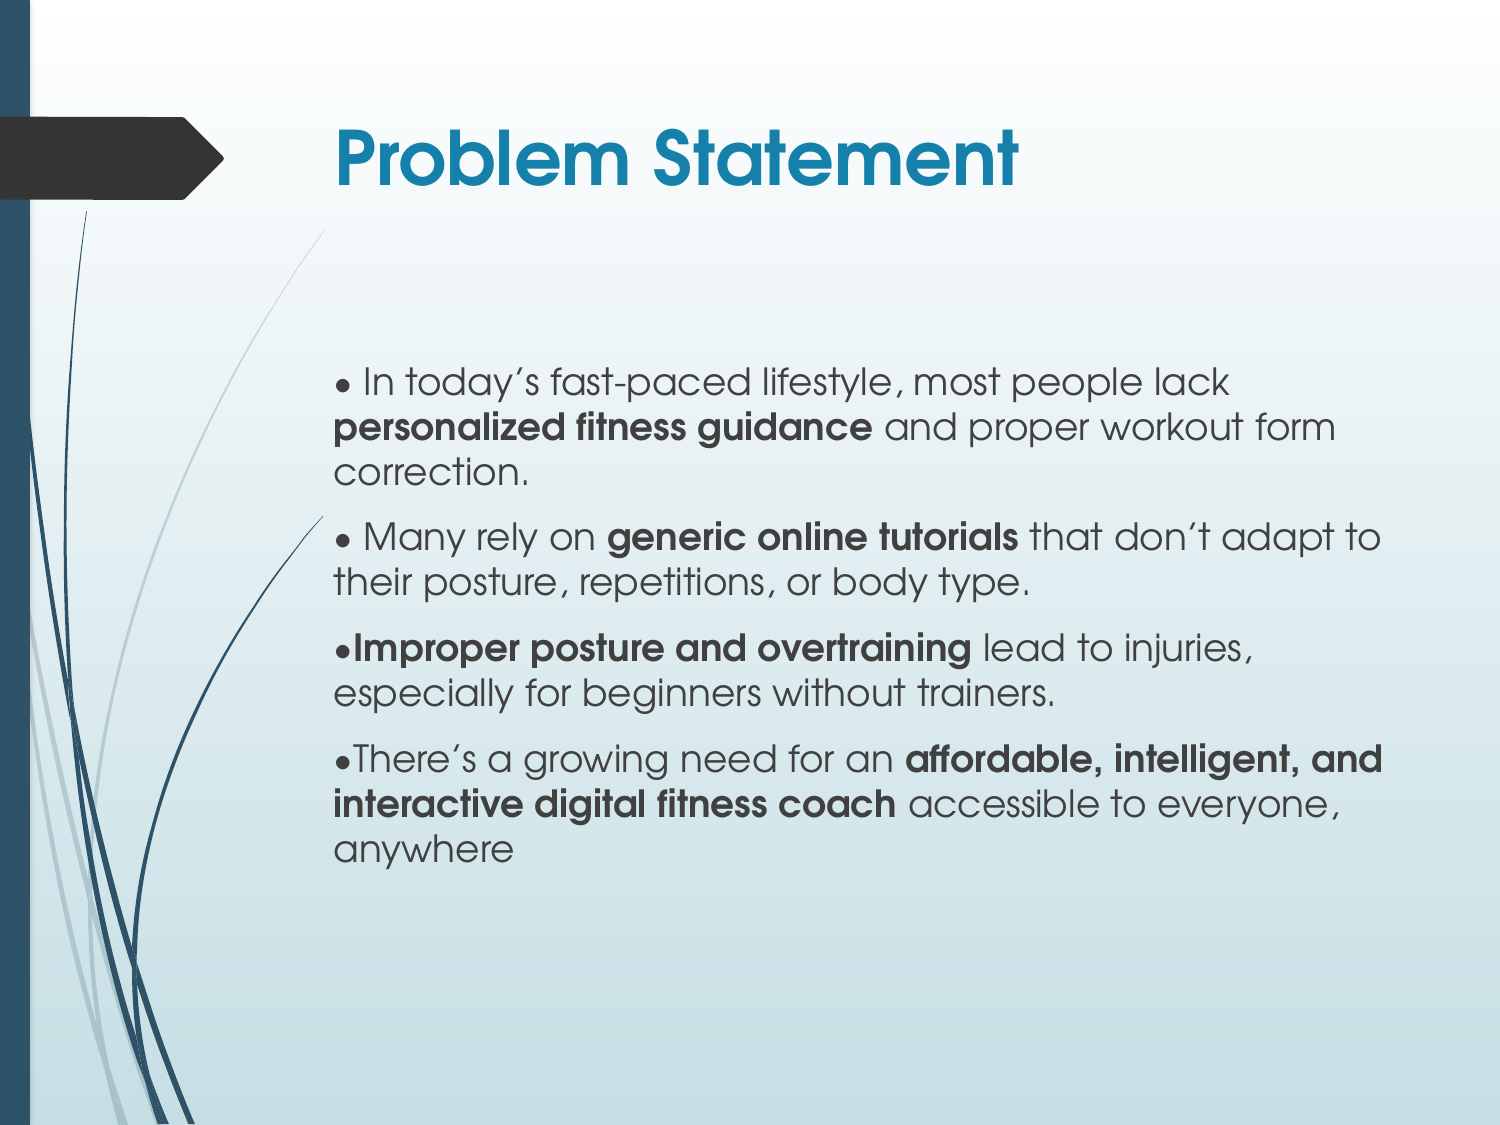

# Problem Statement
• In today’s fast-paced lifestyle, most people lack personalized fitness guidance and proper workout form correction.
• Many rely on generic online tutorials that don’t adapt to their posture, repetitions, or body type.
•Improper posture and overtraining lead to injuries, especially for beginners without trainers.
•There’s a growing need for an affordable, intelligent, and interactive digital fitness coach accessible to everyone, anywhere